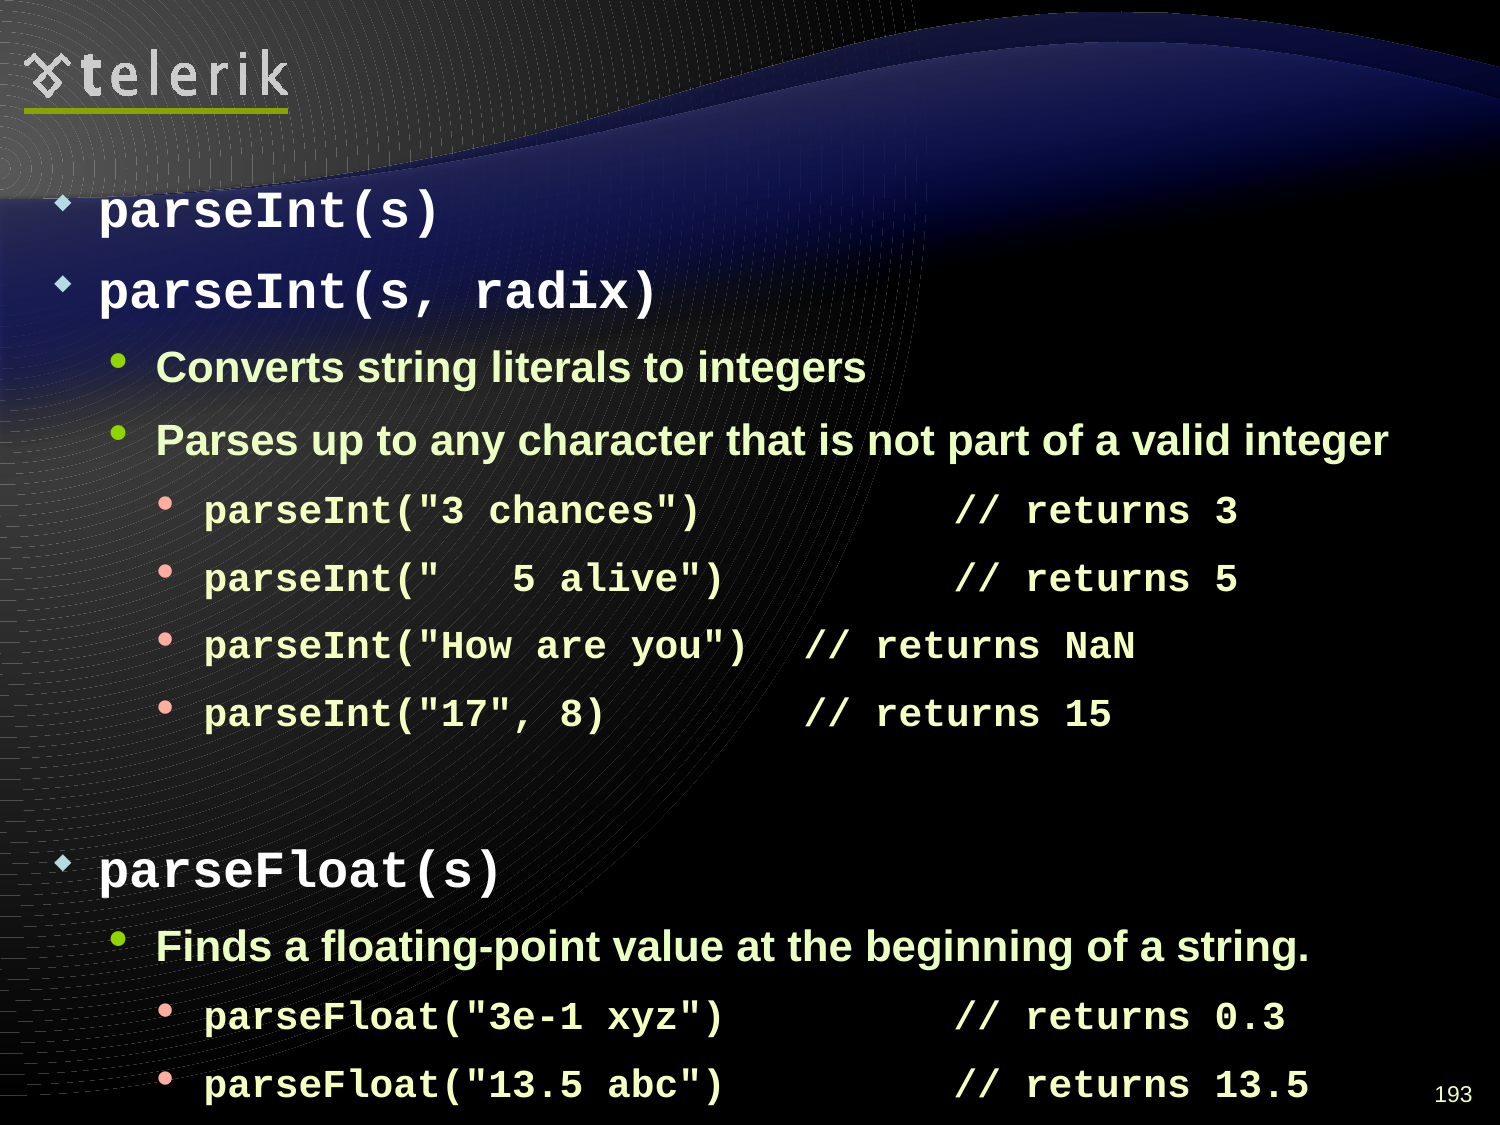

#
parseInt(s)
parseInt(s, radix)
Converts string literals to integers
Parses up to any character that is not part of a valid integer
parseInt("3 chances") 		// returns 3
parseInt("   5 alive") 		// returns 5
parseInt("How are you") 	// returns NaN
parseInt("17", 8) 		// returns 15

parseFloat(s)
Finds a floating-point value at the beginning of a string.
parseFloat("3e-1 xyz") 		// returns 0.3
parseFloat("13.5 abc") 		// returns 13.5

193